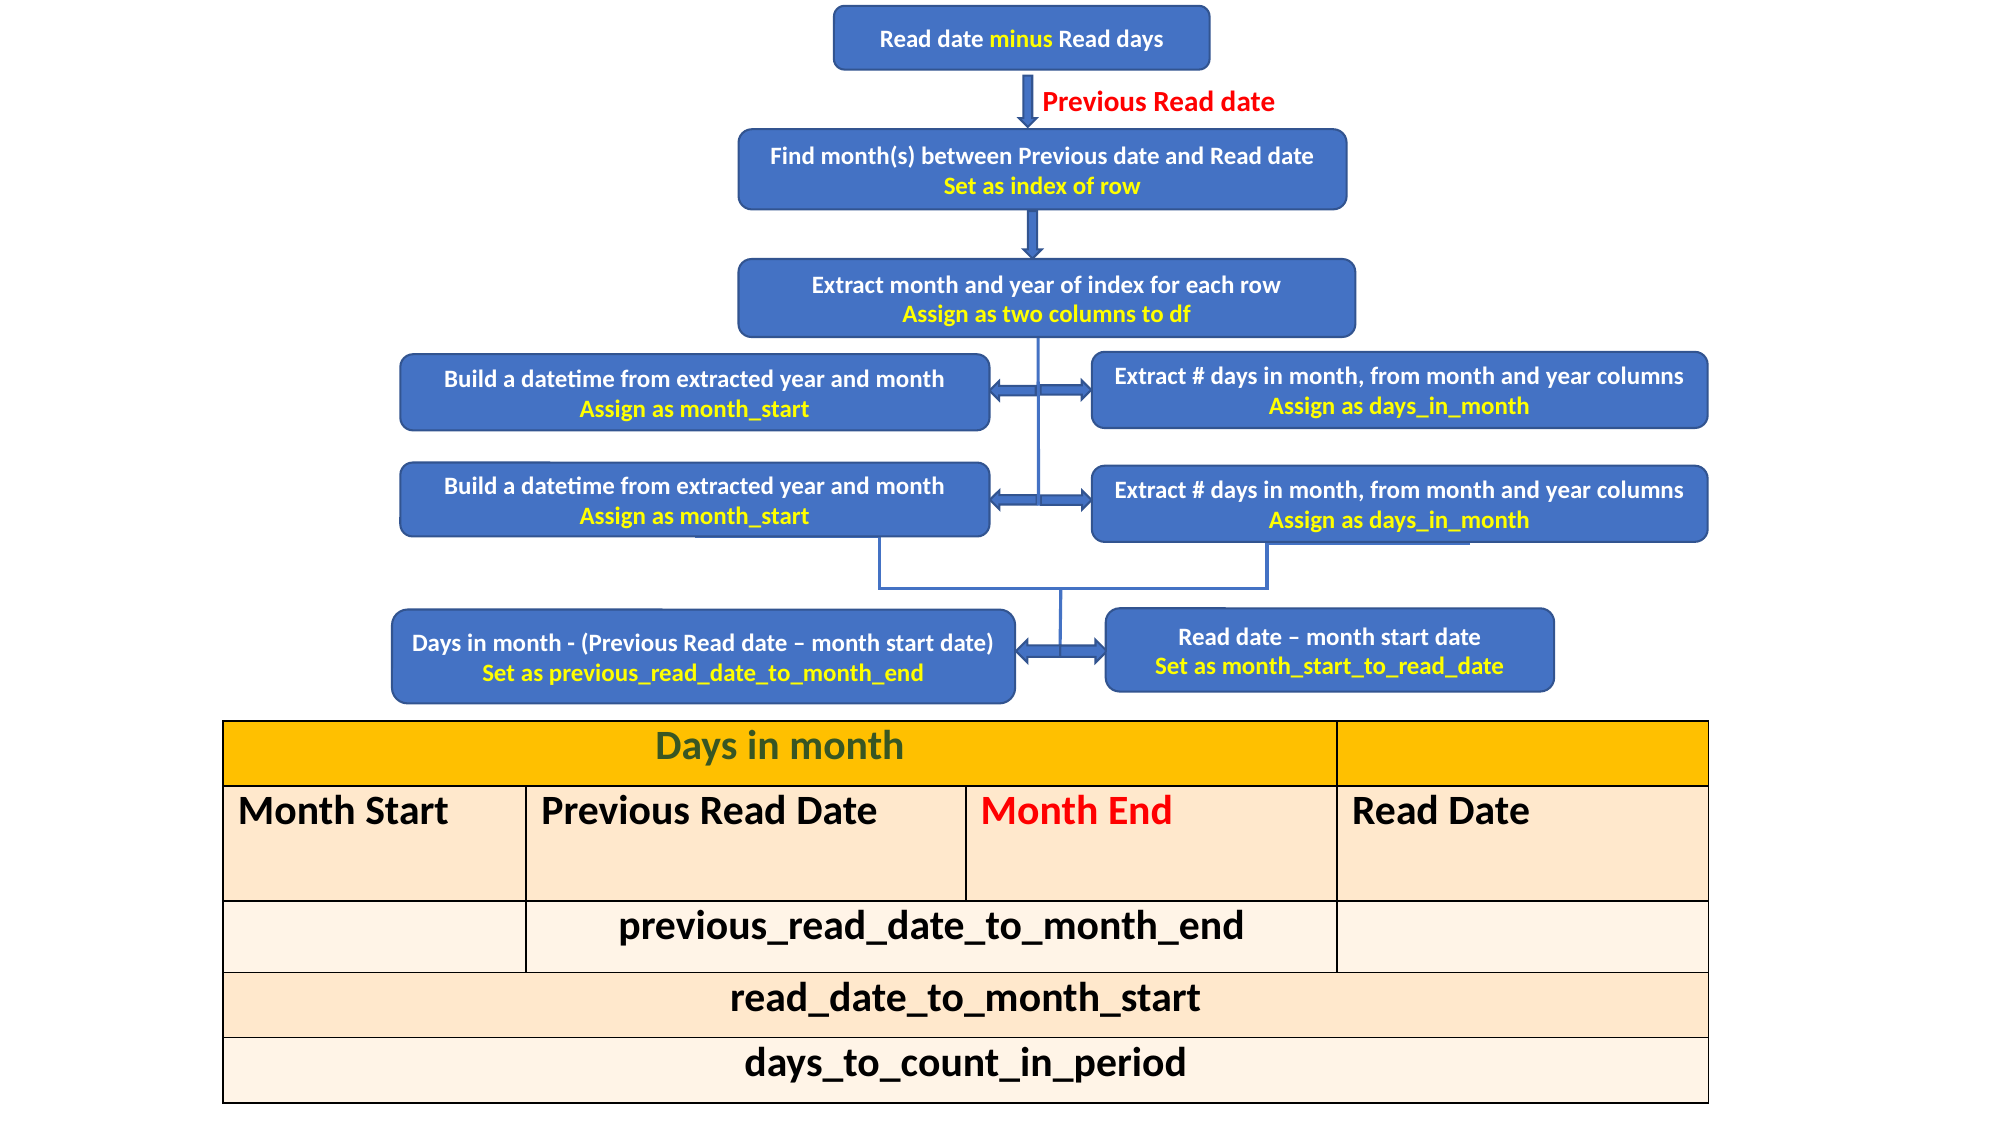

Read date minus Read days
Previous Read date

Find month(s) between Previous date and Read date
Set as index of row

Extract month and year of index for each row
Assign as two columns to df

Extract # days in month, from month and year columns
Assign as days_in_month
Build a datetime from extracted year and month
Assign as month_start
Build a datetime from extracted year and month
Assign as month_start
Extract # days in month, from month and year columns
Assign as days_in_month

Read date – month start date
Set as month_start_to_read_date
Days in month - (Previous Read date – month start date)
Set as previous_read_date_to_month_end

| Days in month |  |  |  |
| --- | --- | --- | --- |
| Month Start | Previous Read Date | Month End | Read Date |
|  | previous\_read\_date\_to\_month\_end |  |  |
| read\_date\_to\_month\_start |  |  |  |
| days\_to\_count\_in\_period |  |  |  |